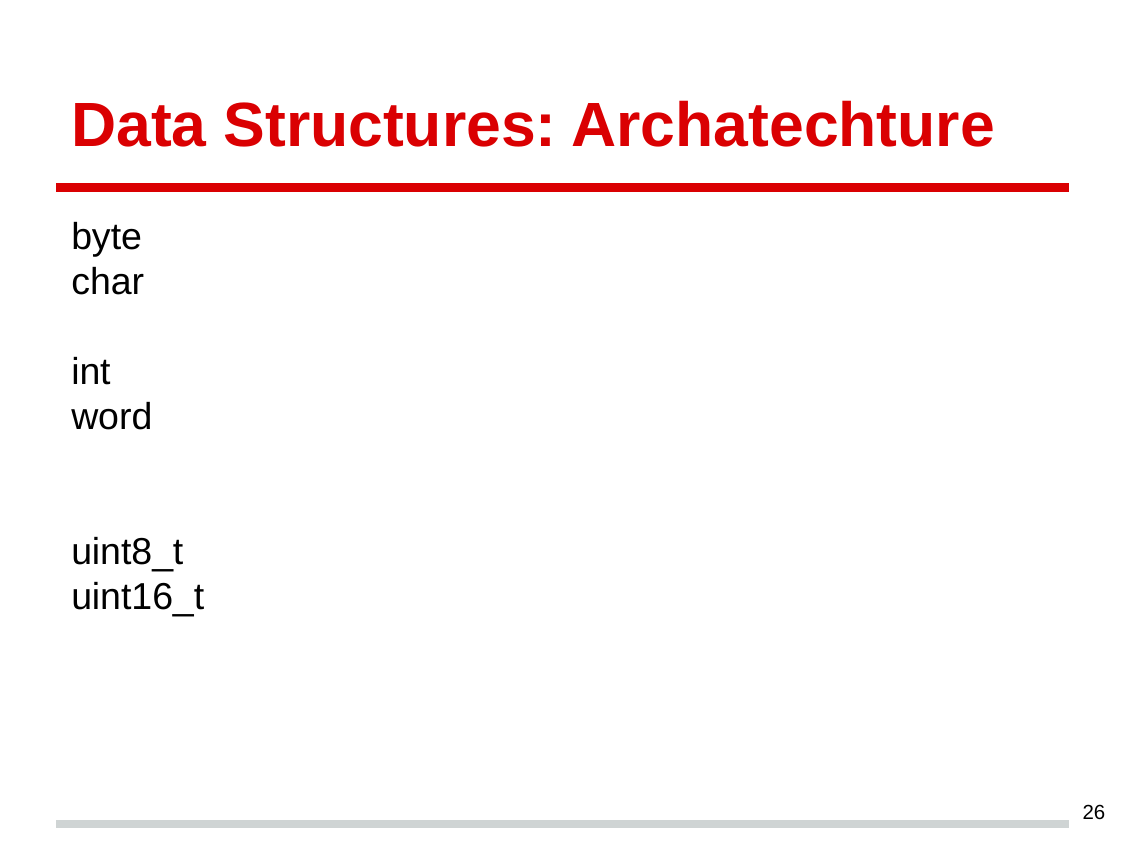

# Data Structures: Archatechture
byte
char

int
word

uint8_t
uint16_t

26